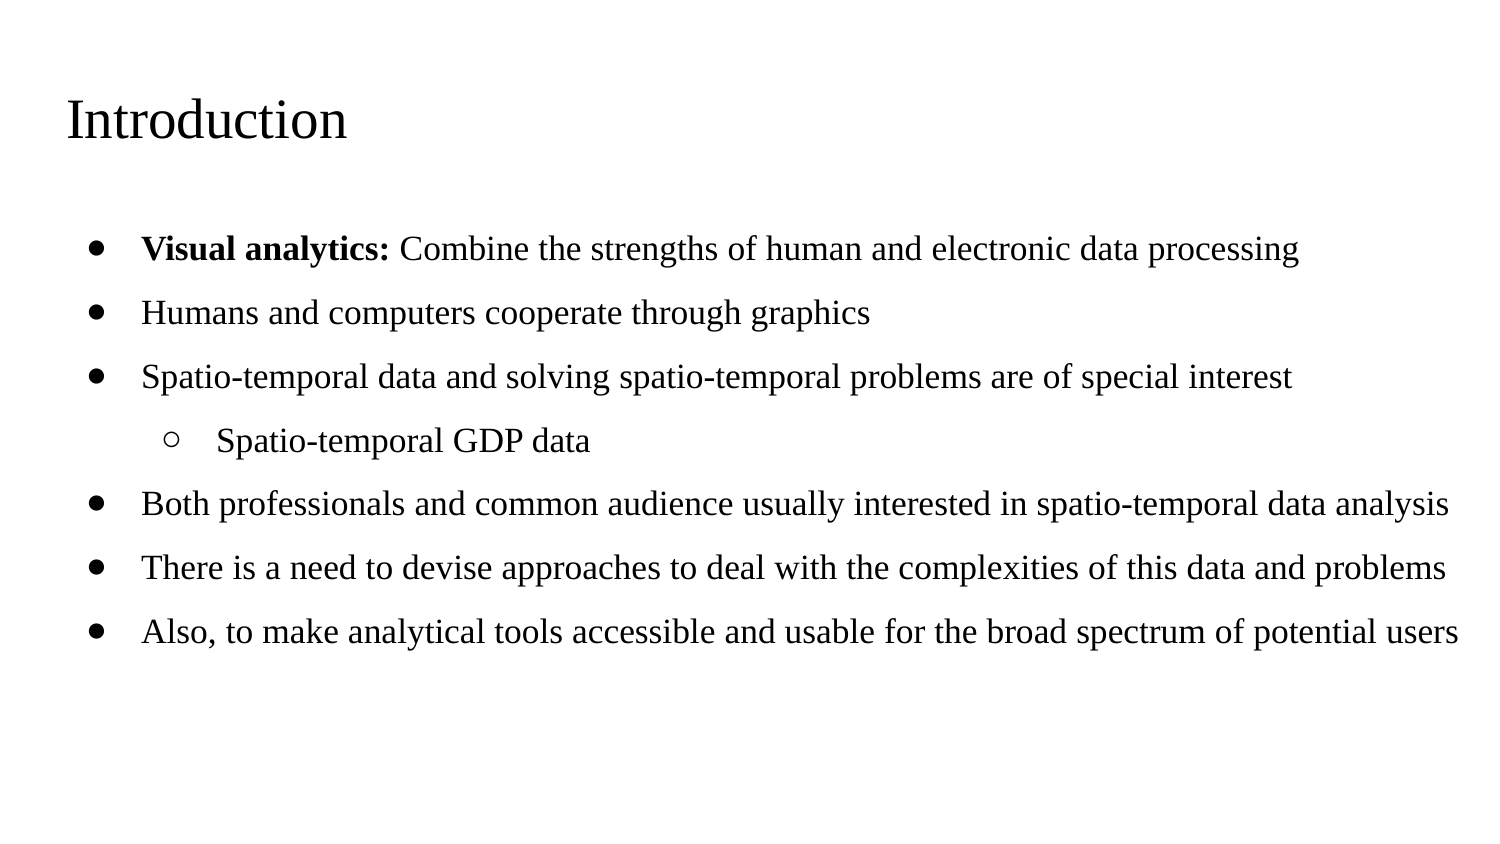

# Introduction
Visual analytics: Combine the strengths of human and electronic data processing
Humans and computers cooperate through graphics
Spatio-temporal data and solving spatio-temporal problems are of special interest
Spatio-temporal GDP data
Both professionals and common audience usually interested in spatio-temporal data analysis
There is a need to devise approaches to deal with the complexities of this data and problems
Also, to make analytical tools accessible and usable for the broad spectrum of potential users